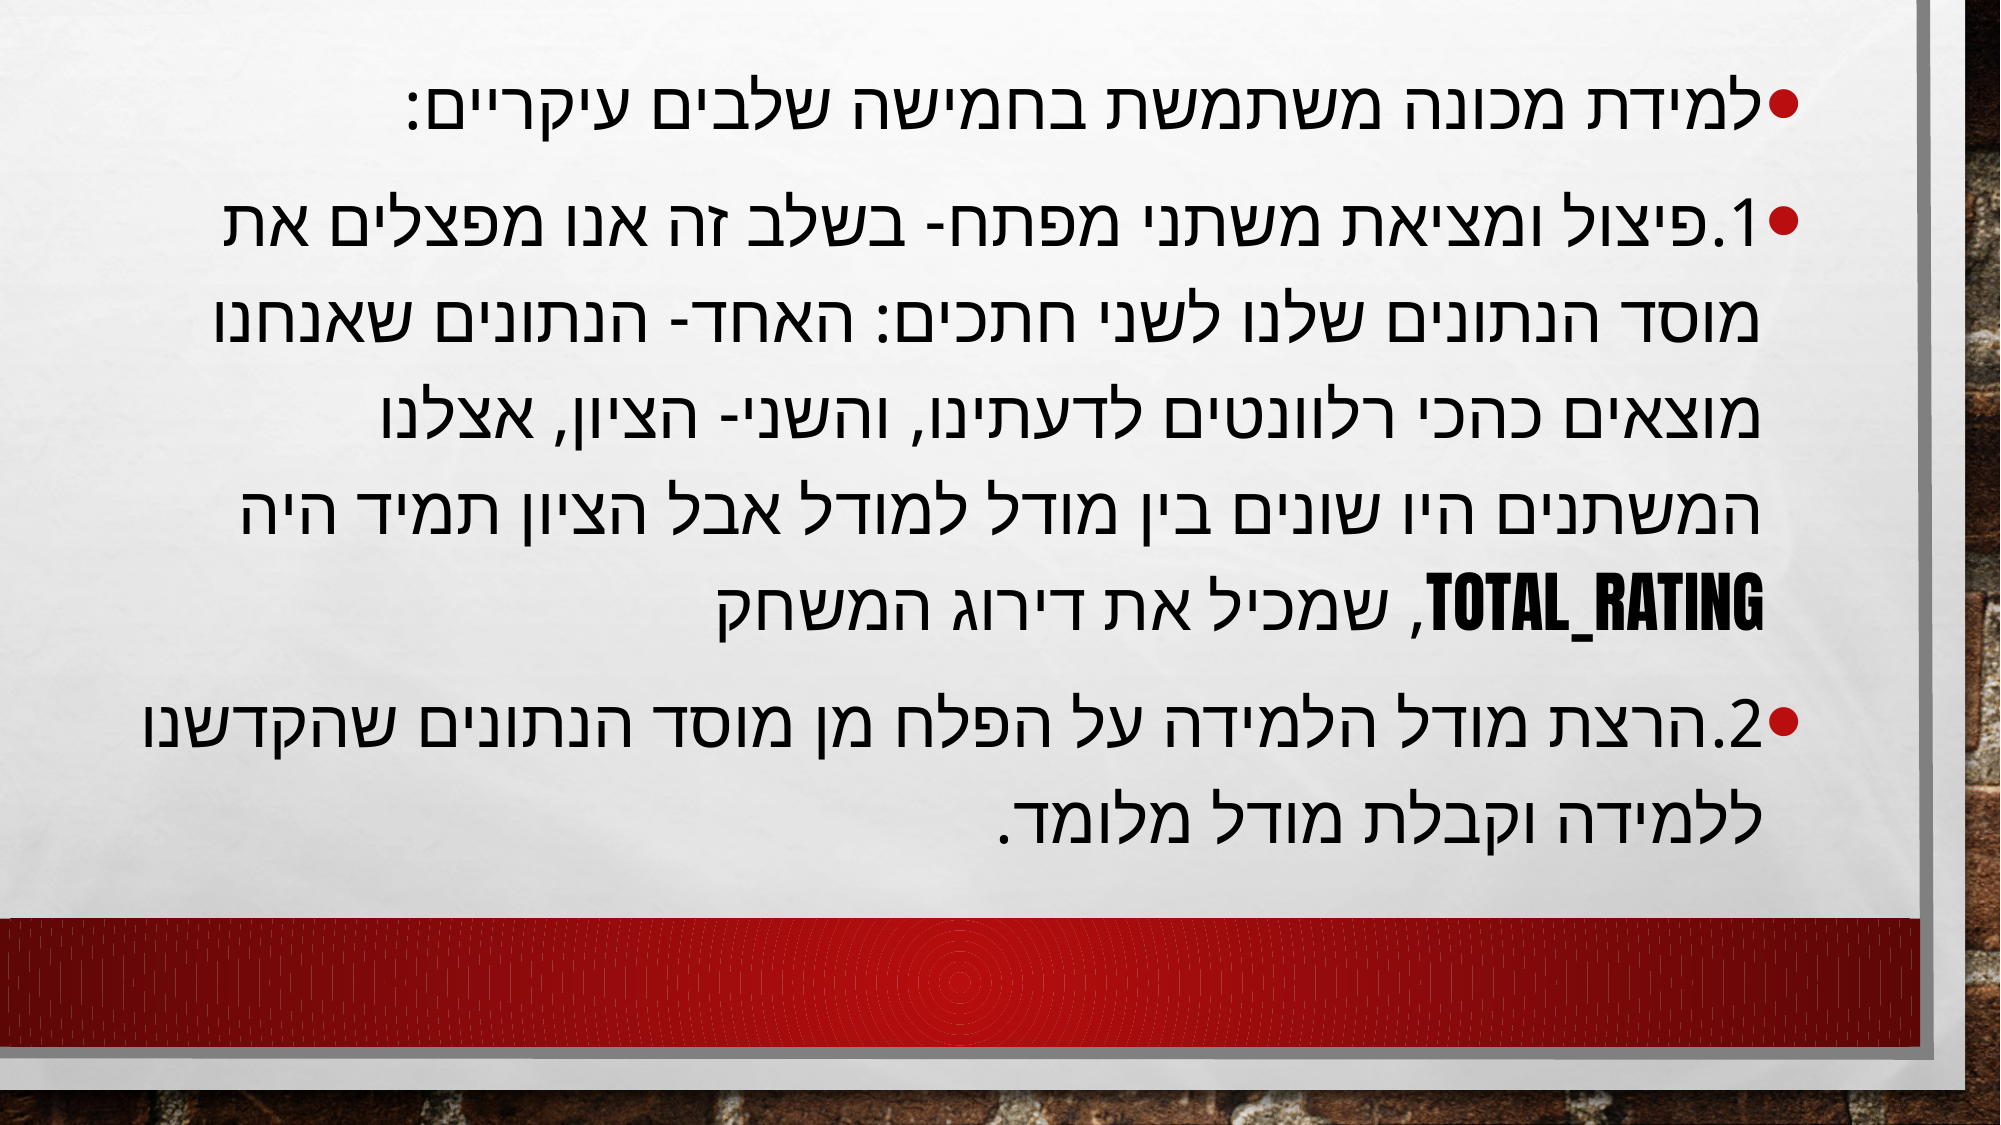

למידת מכונה משתמשת בחמישה שלבים עיקריים:
1.פיצול ומציאת משתני מפתח- בשלב זה אנו מפצלים את מוסד הנתונים שלנו לשני חתכים: האחד- הנתונים שאנחנו מוצאים כהכי רלוונטים לדעתינו, והשני- הציון, אצלנו המשתנים היו שונים בין מודל למודל אבל הציון תמיד היה total_rating, שמכיל את דירוג המשחק
2.הרצת מודל הלמידה על הפלח מן מוסד הנתונים שהקדשנו ללמידה וקבלת מודל מלומד.